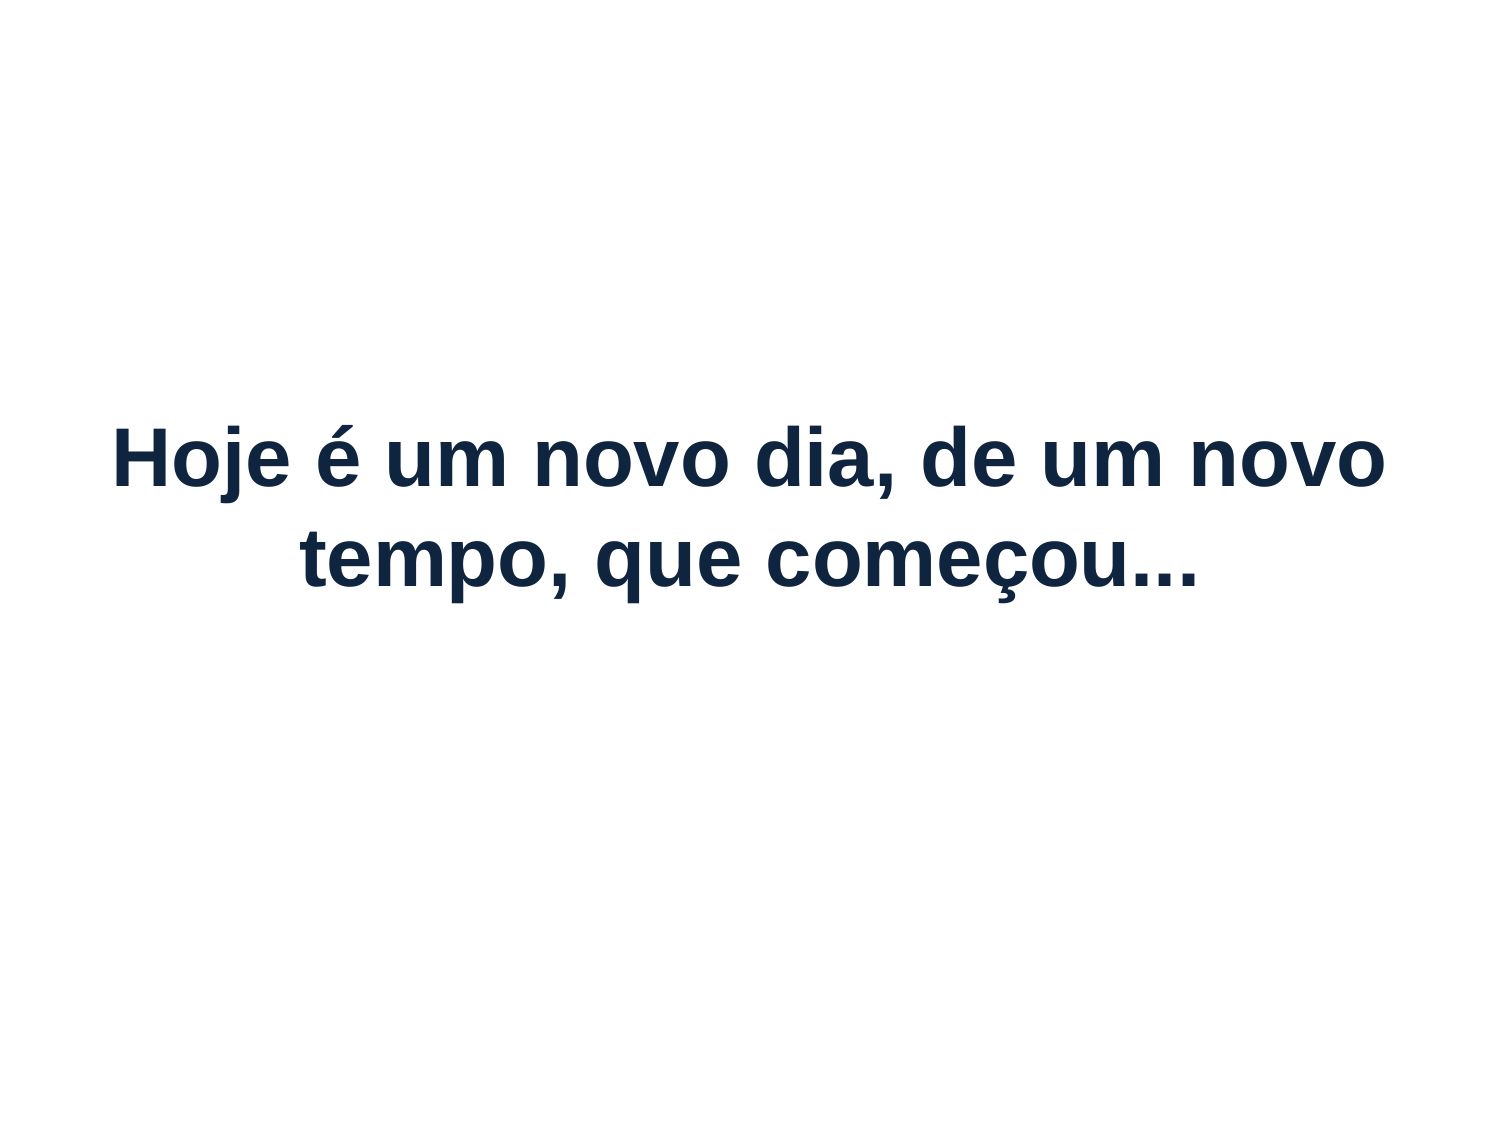

# Hoje é um novo dia, de um novo tempo, que começou...